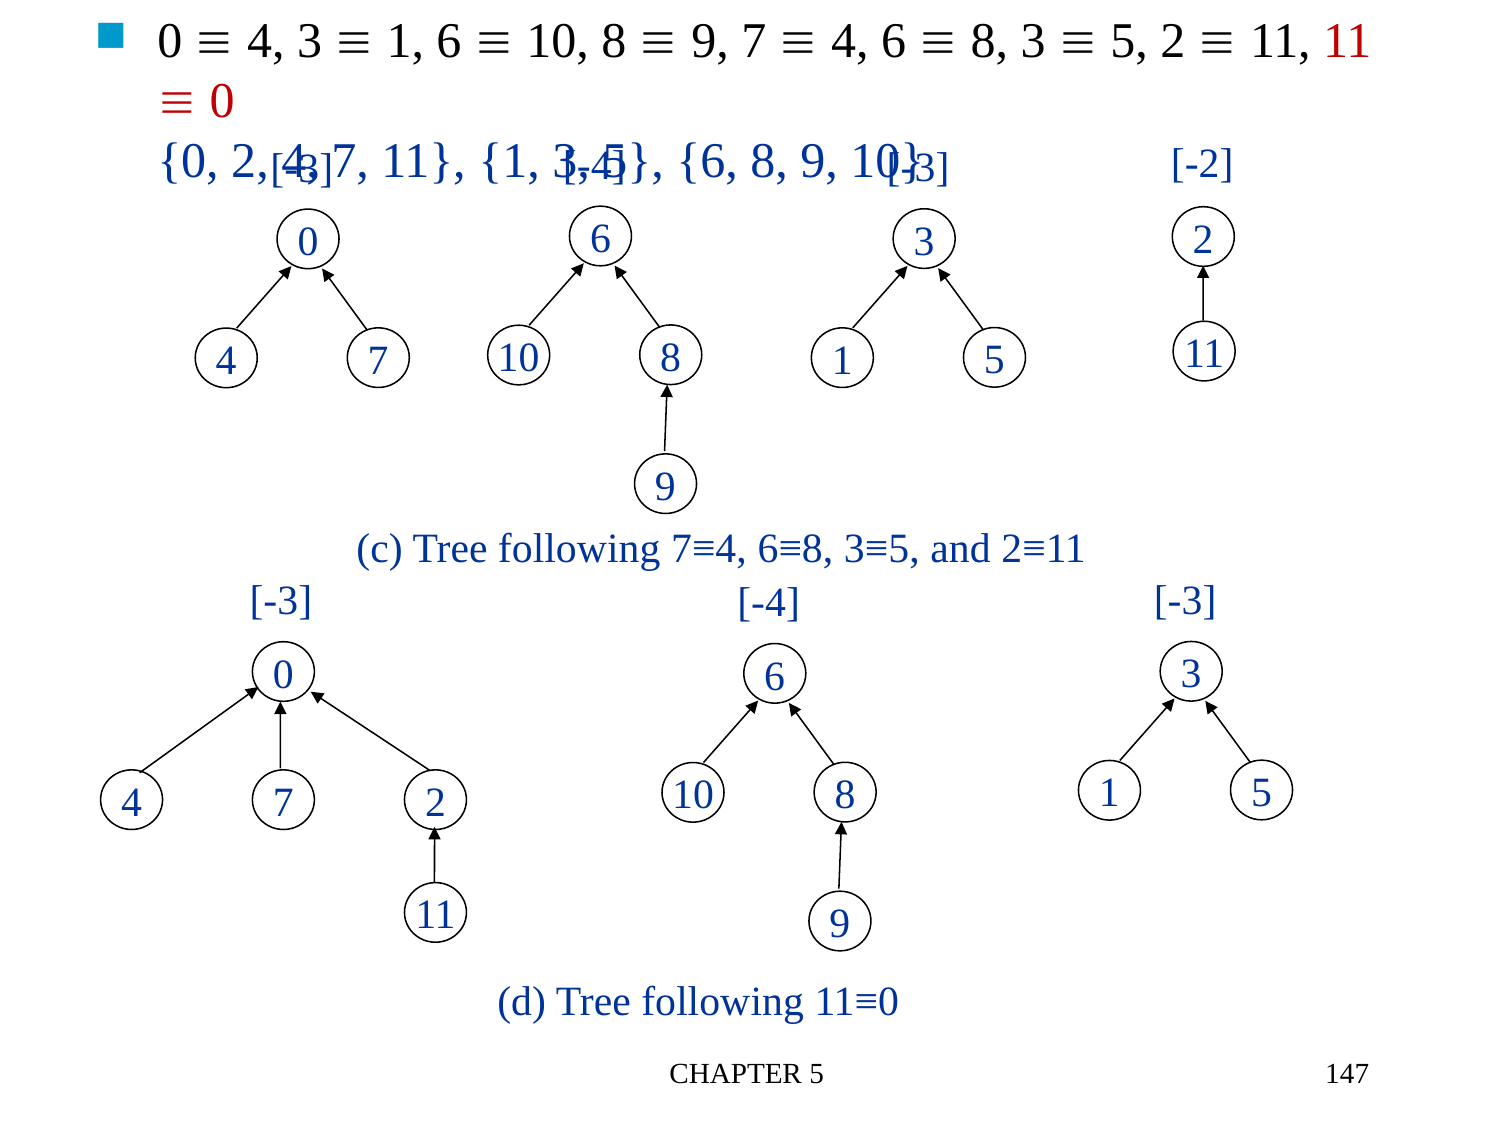

0 ≡ 4, 3 ≡ 1, 6 ≡ 10, 8 ≡ 9, 7 ≡ 4, 6 ≡ 8, 3 ≡ 5, 2 ≡ 11, 11 ≡ 0
{0, 2, 4, 7, 11}, {1, 3, 5}, {6, 8, 9, 10}
[-2]
[-4]
[-3]
[-3]
6
2
3
0

11
8
10
5
7
1
4

9
(c) Tree following 7≡4, 6≡8, 3≡5, and 2≡11
[-3]
[-3]
[-4]
3
0
6

5
1
8
10
4
7
2

11
9
(d) Tree following 11≡0
CHAPTER 5
147